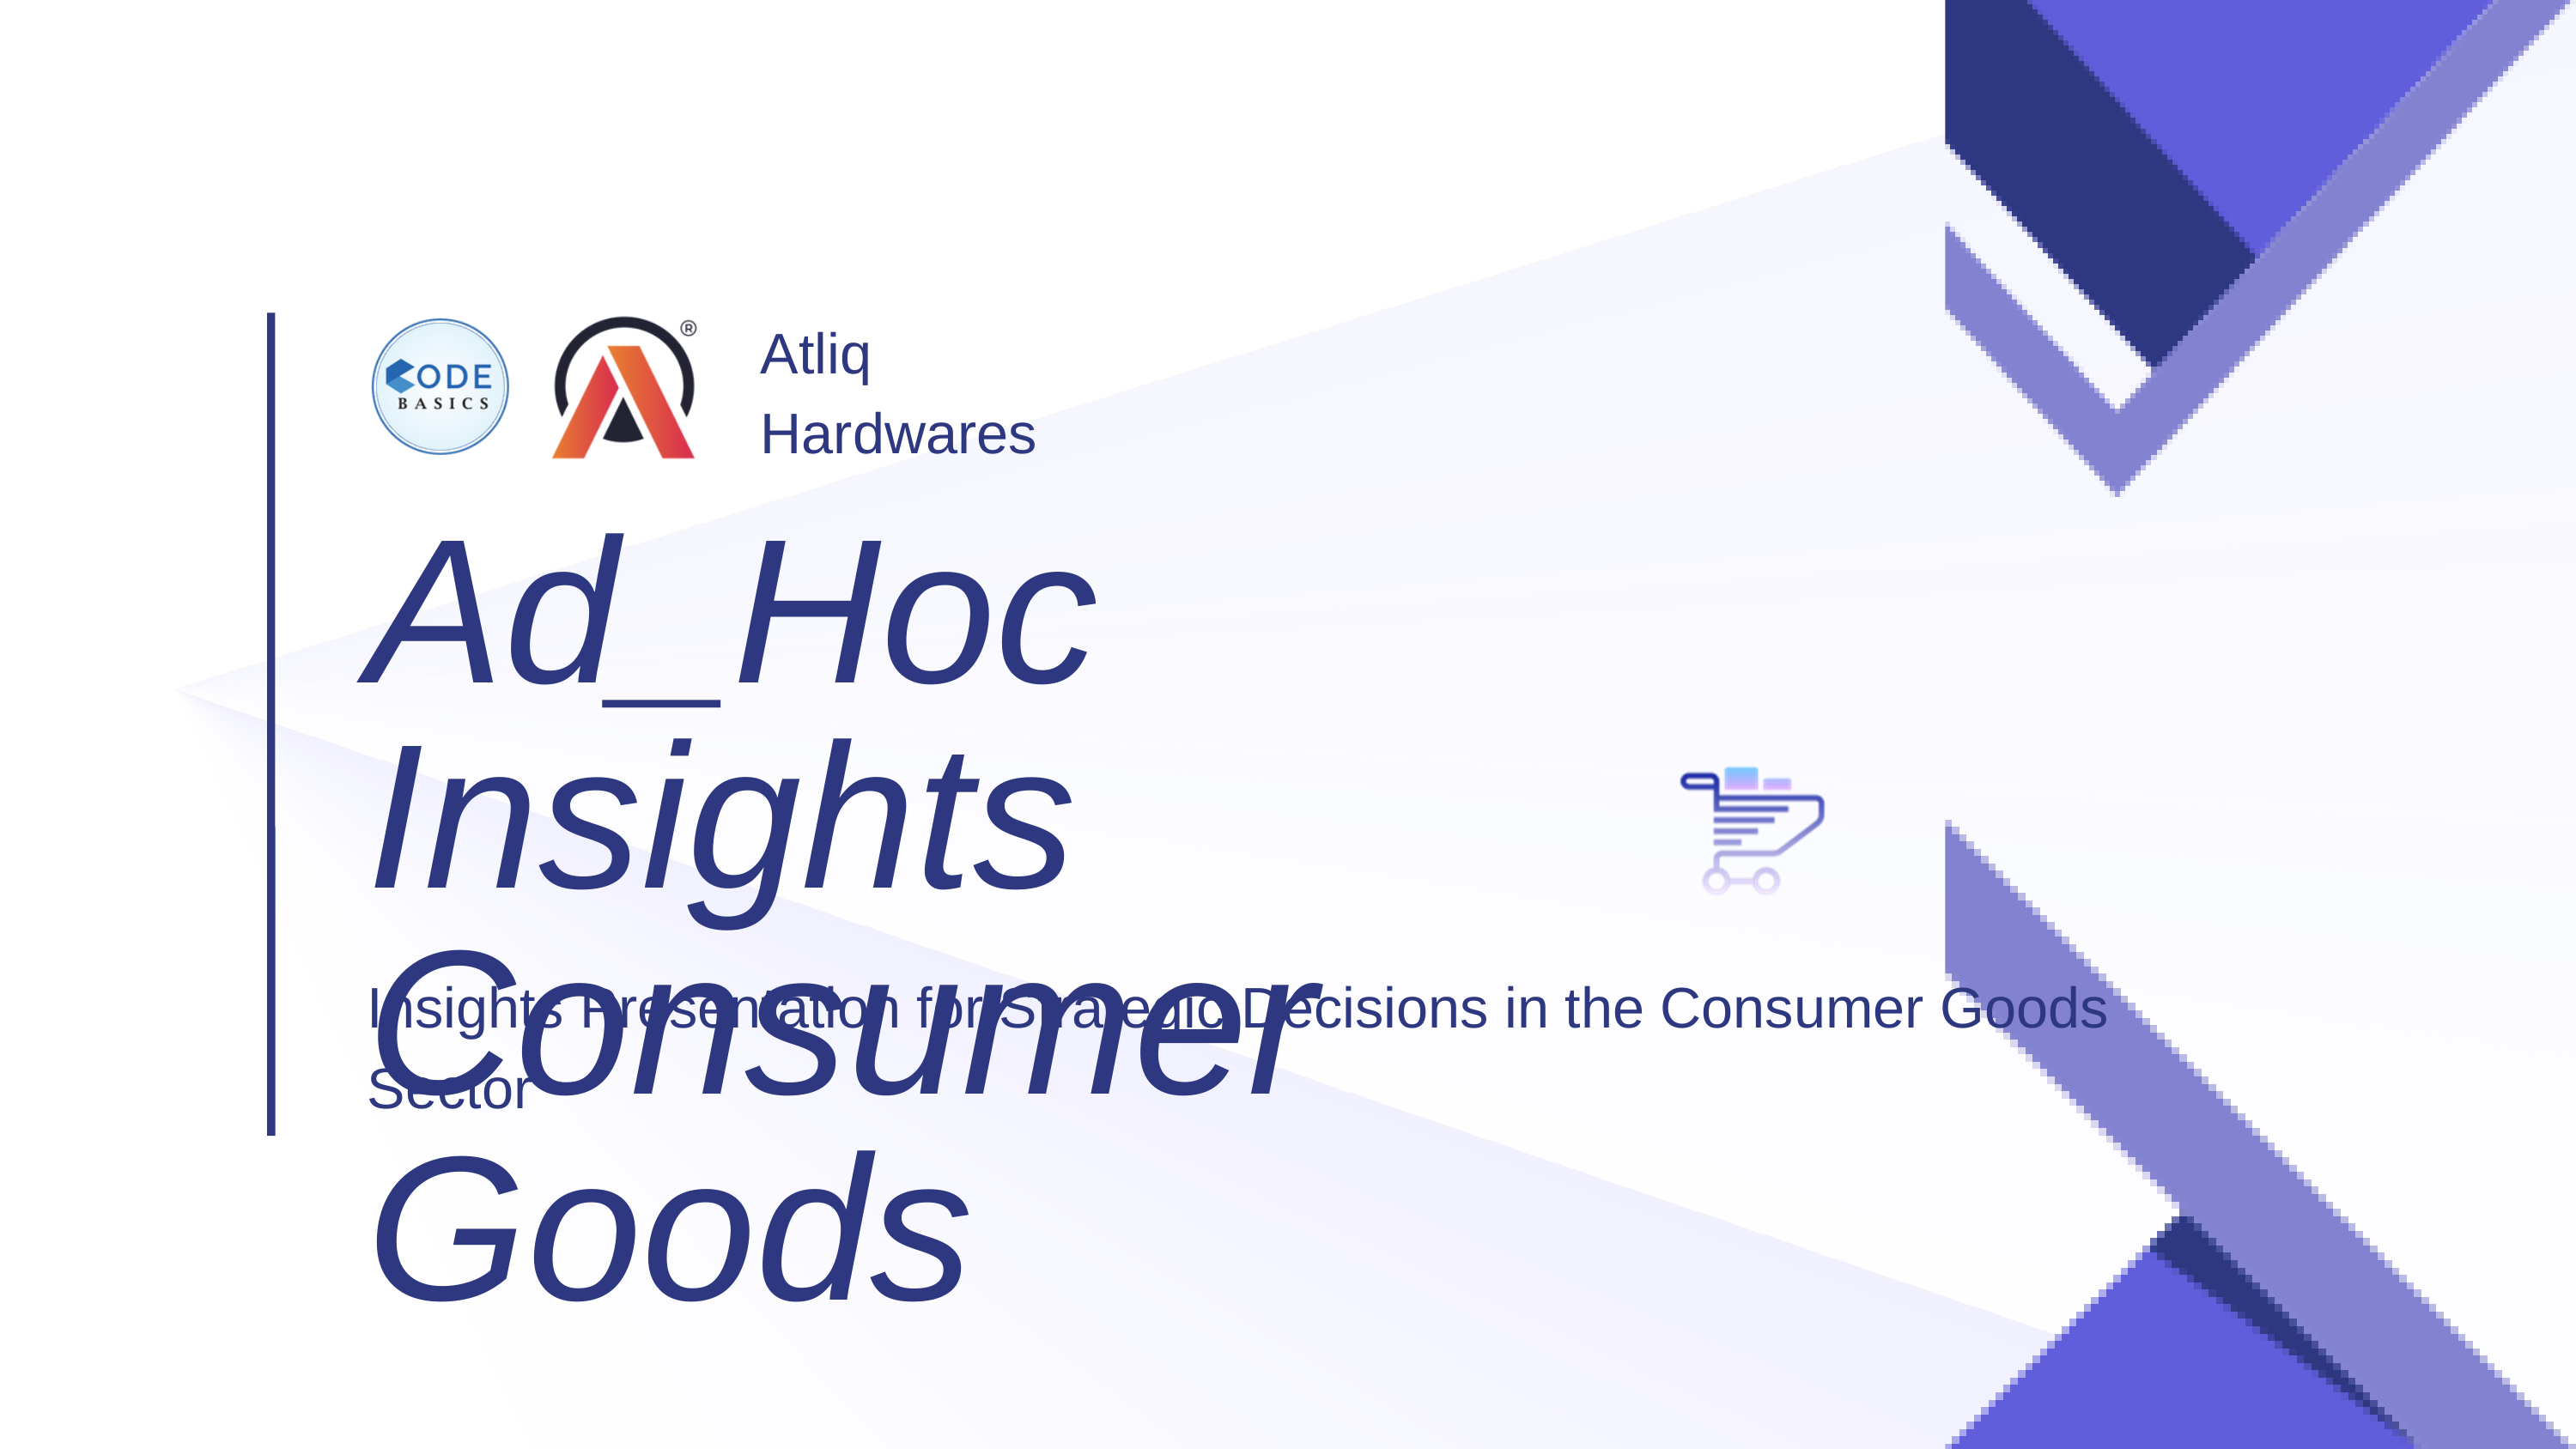

Atliq
Hardwares

Ad_Hoc Insights
Consumer Goods

Insights Presentation for Strategic Decisions in the Consumer Goods Sector